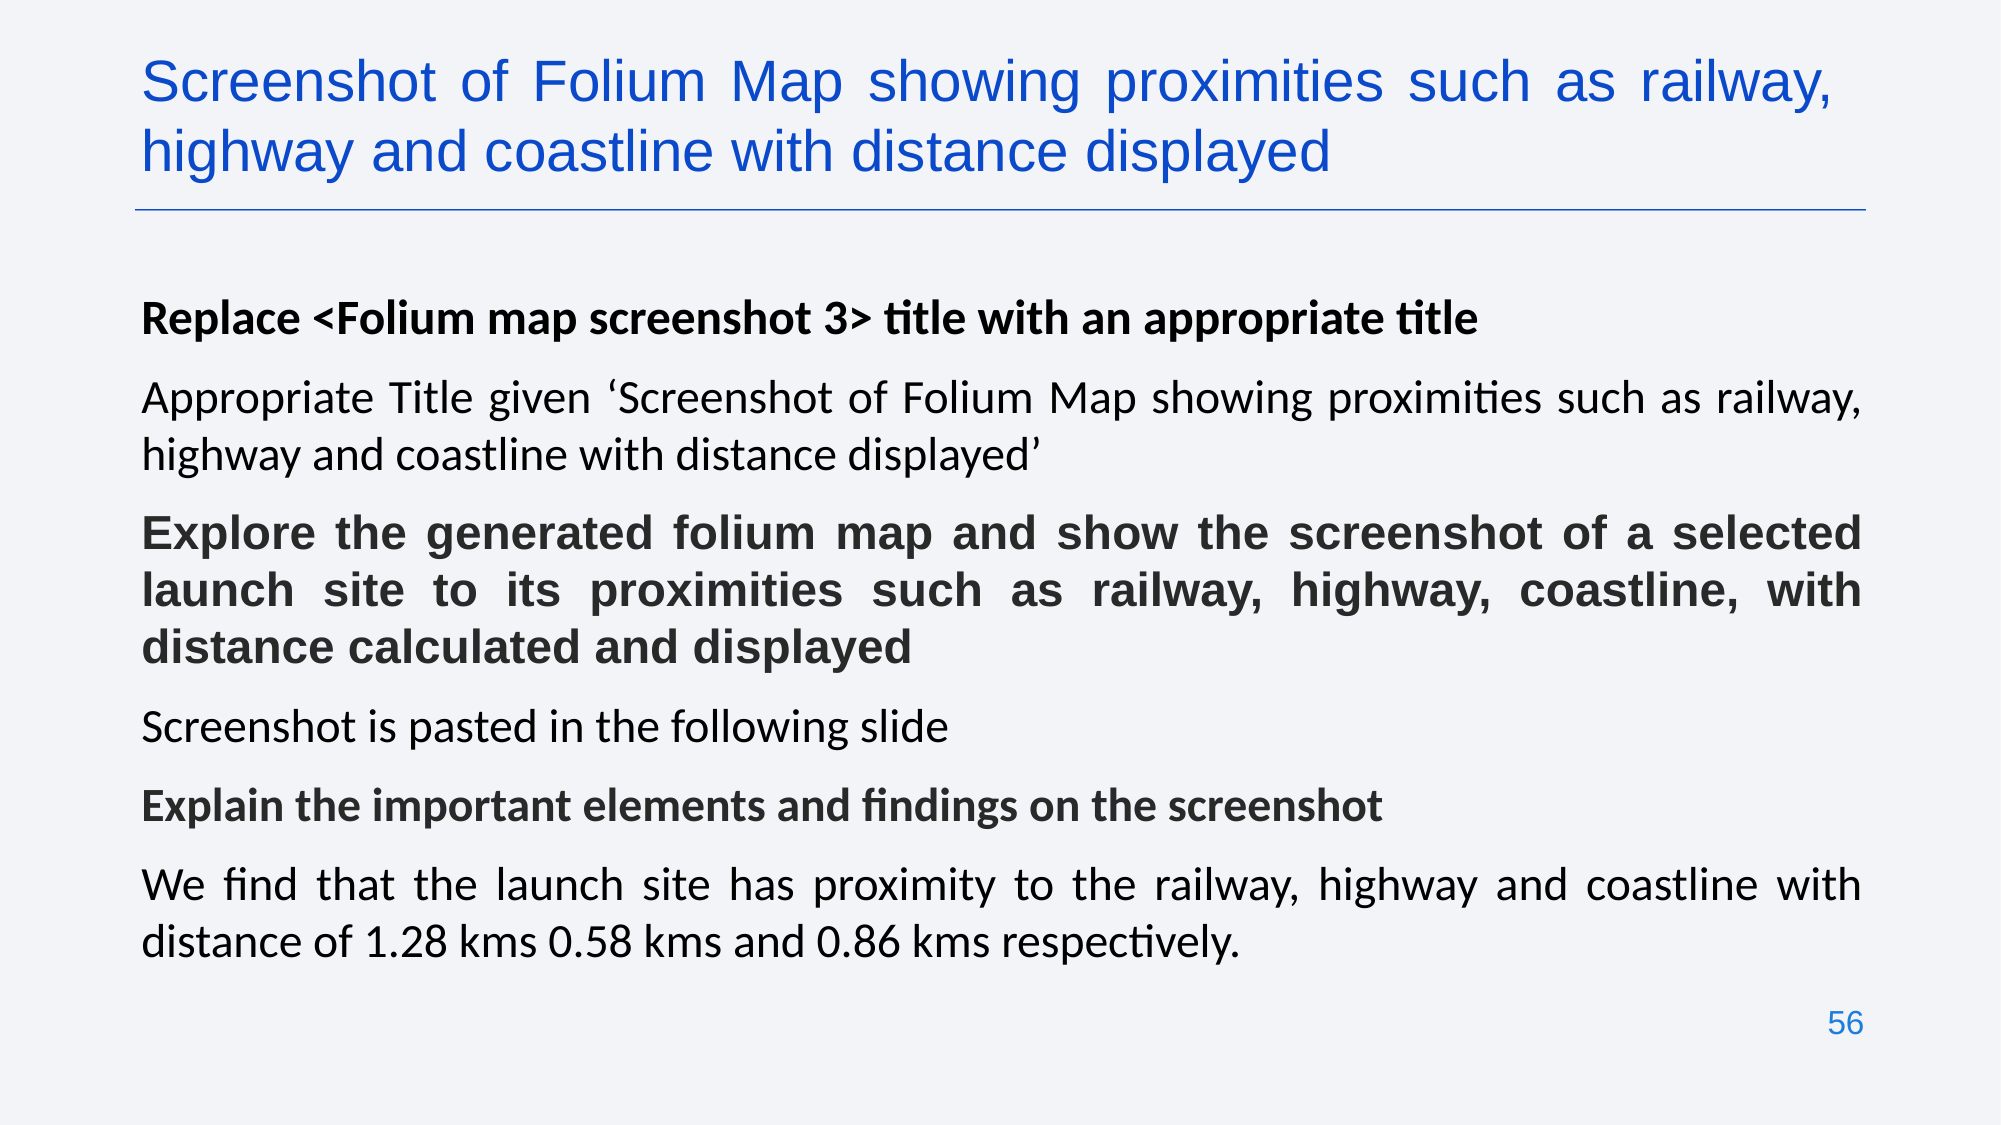

Screenshot of Folium Map showing proximities such as railway, highway and coastline with distance displayed
Replace <Folium map screenshot 3> title with an appropriate title
Appropriate Title given ‘Screenshot of Folium Map showing proximities such as railway, highway and coastline with distance displayed’
Explore the generated folium map and show the screenshot of a selected launch site to its proximities such as railway, highway, coastline, with distance calculated and displayed
Screenshot is pasted in the following slide
Explain the important elements and findings on the screenshot
We find that the launch site has proximity to the railway, highway and coastline with distance of 1.28 kms 0.58 kms and 0.86 kms respectively.
56